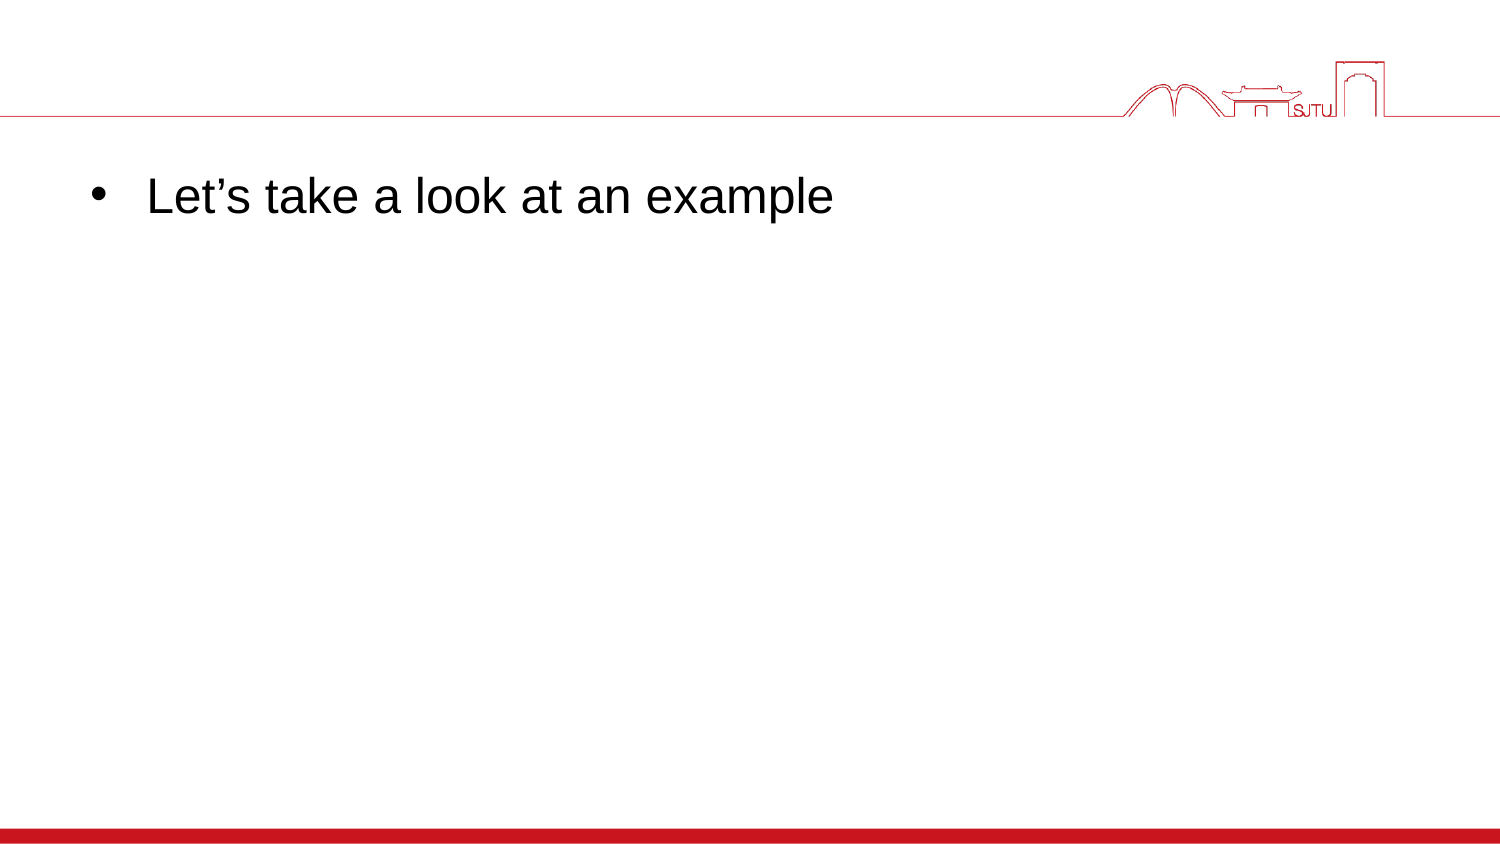

#
Let’s take a look at an example